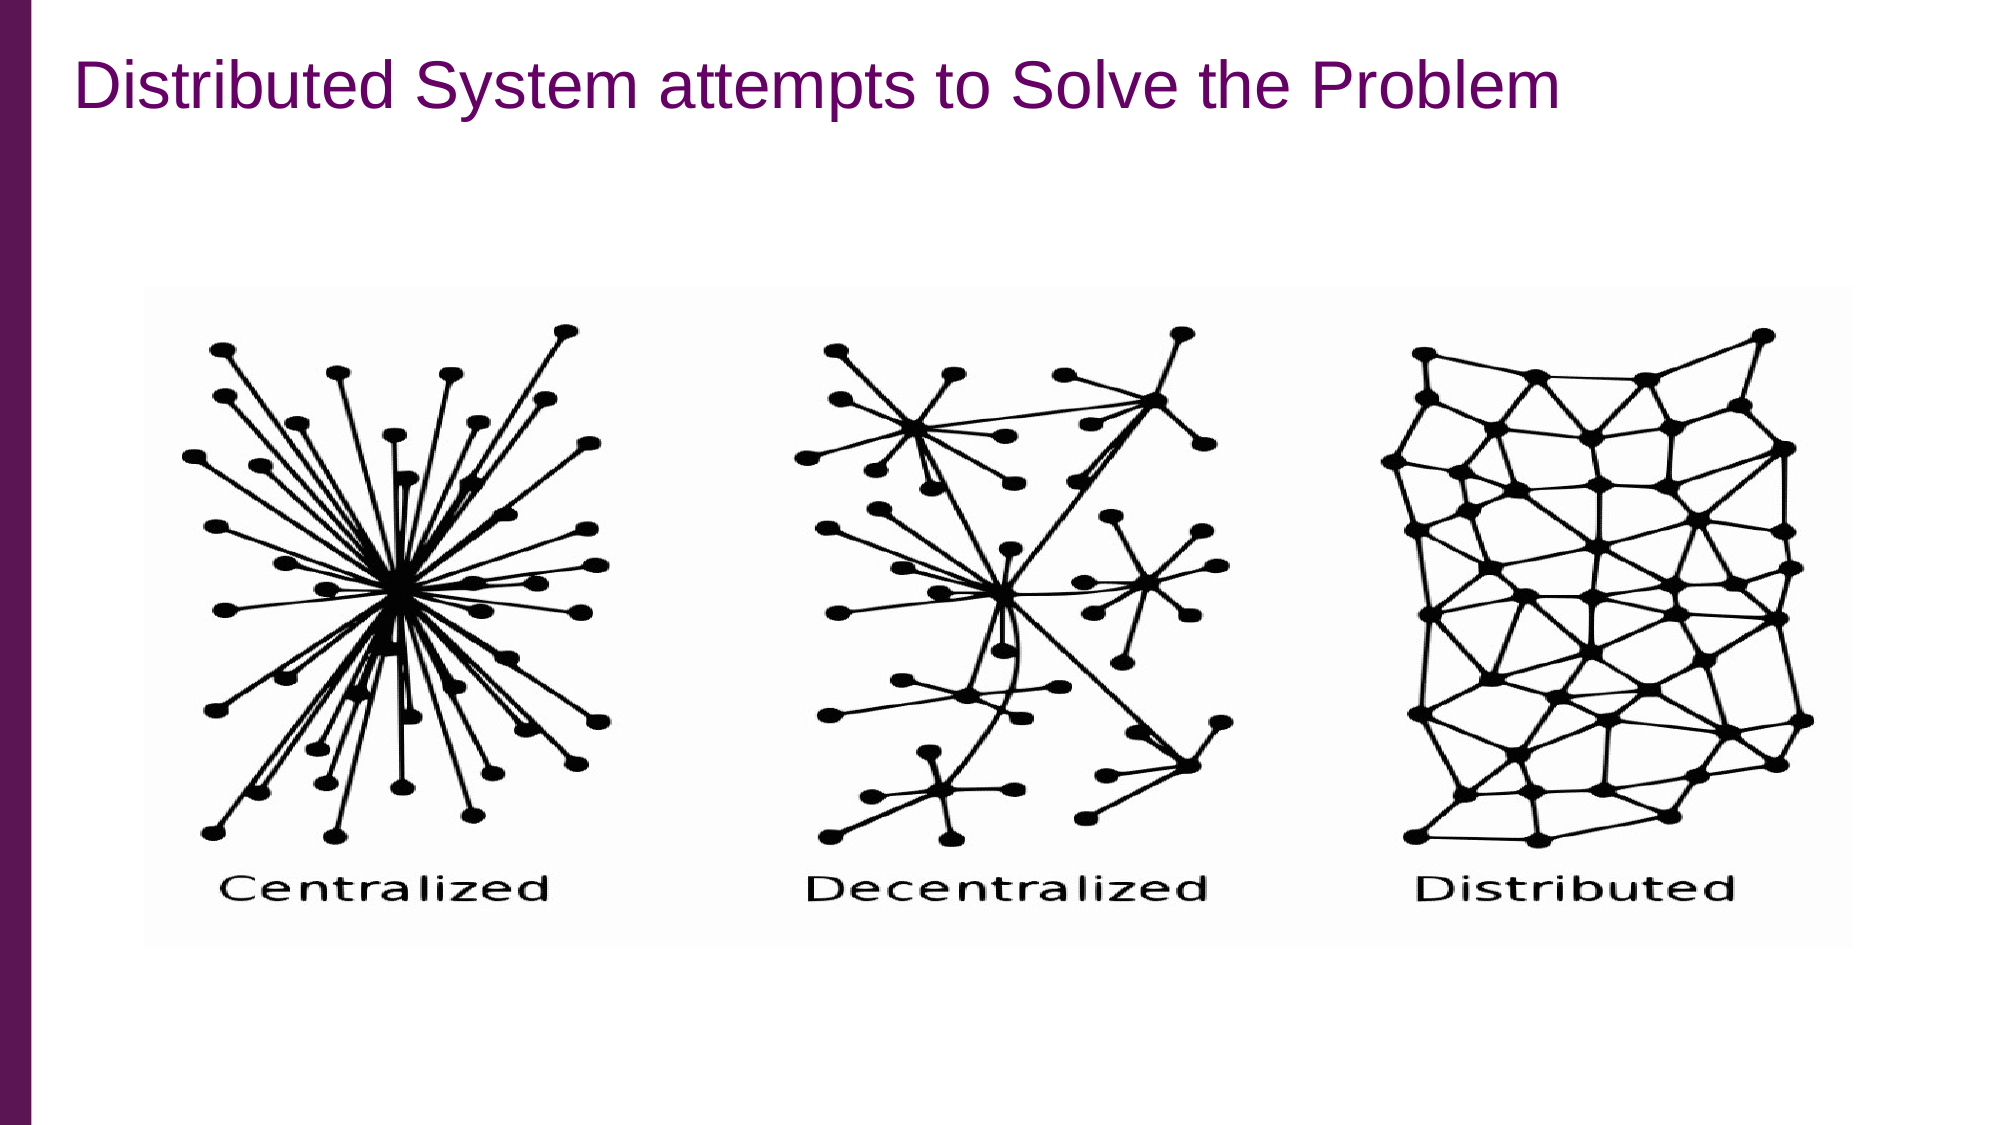

# Distributed System attempts to Solve the Problem